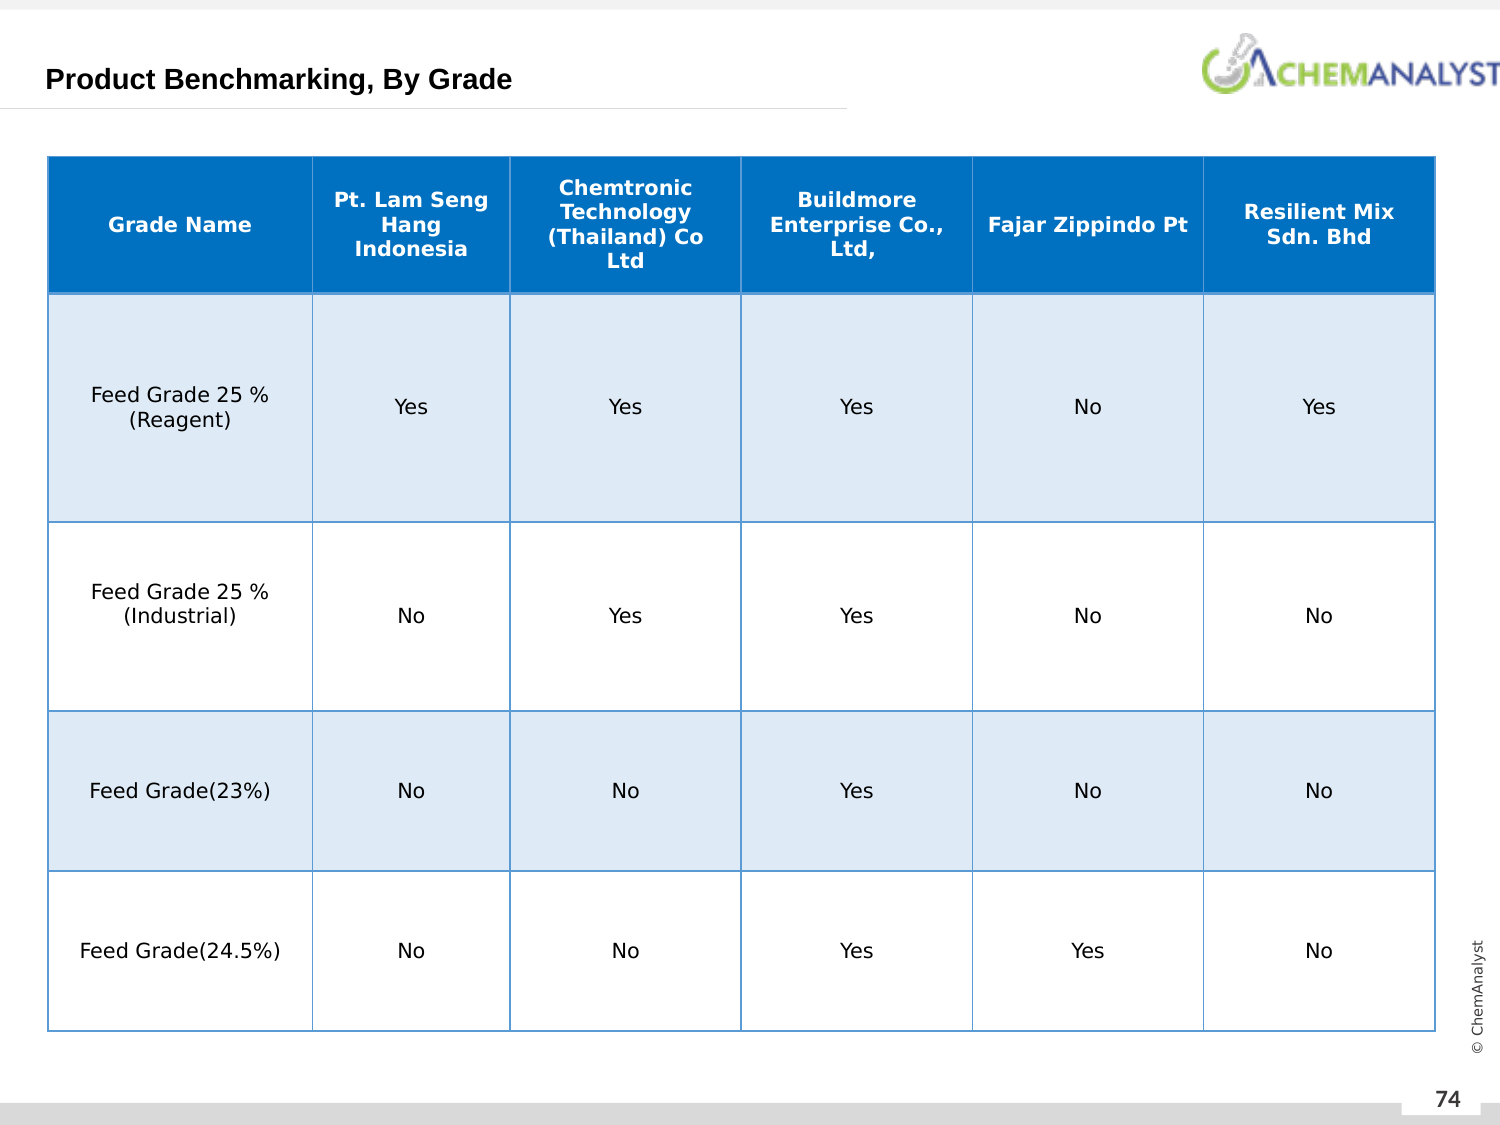

# Product Benchmarking, By Grade
| Grade Name | Pt. Lam Seng Hang Indonesia | Chemtronic Technology (Thailand) Co Ltd | Buildmore Enterprise Co., Ltd, | Fajar Zippindo Pt | Resilient Mix Sdn. Bhd |
| --- | --- | --- | --- | --- | --- |
| Feed Grade 25 % (Reagent) | Yes | Yes | Yes | No | Yes |
| Feed Grade 25 % (Industrial) | No | Yes | Yes | No | No |
| Feed Grade(23%) | No | No | Yes | No | No |
| Feed Grade(24.5%) | No | No | Yes | Yes | No |